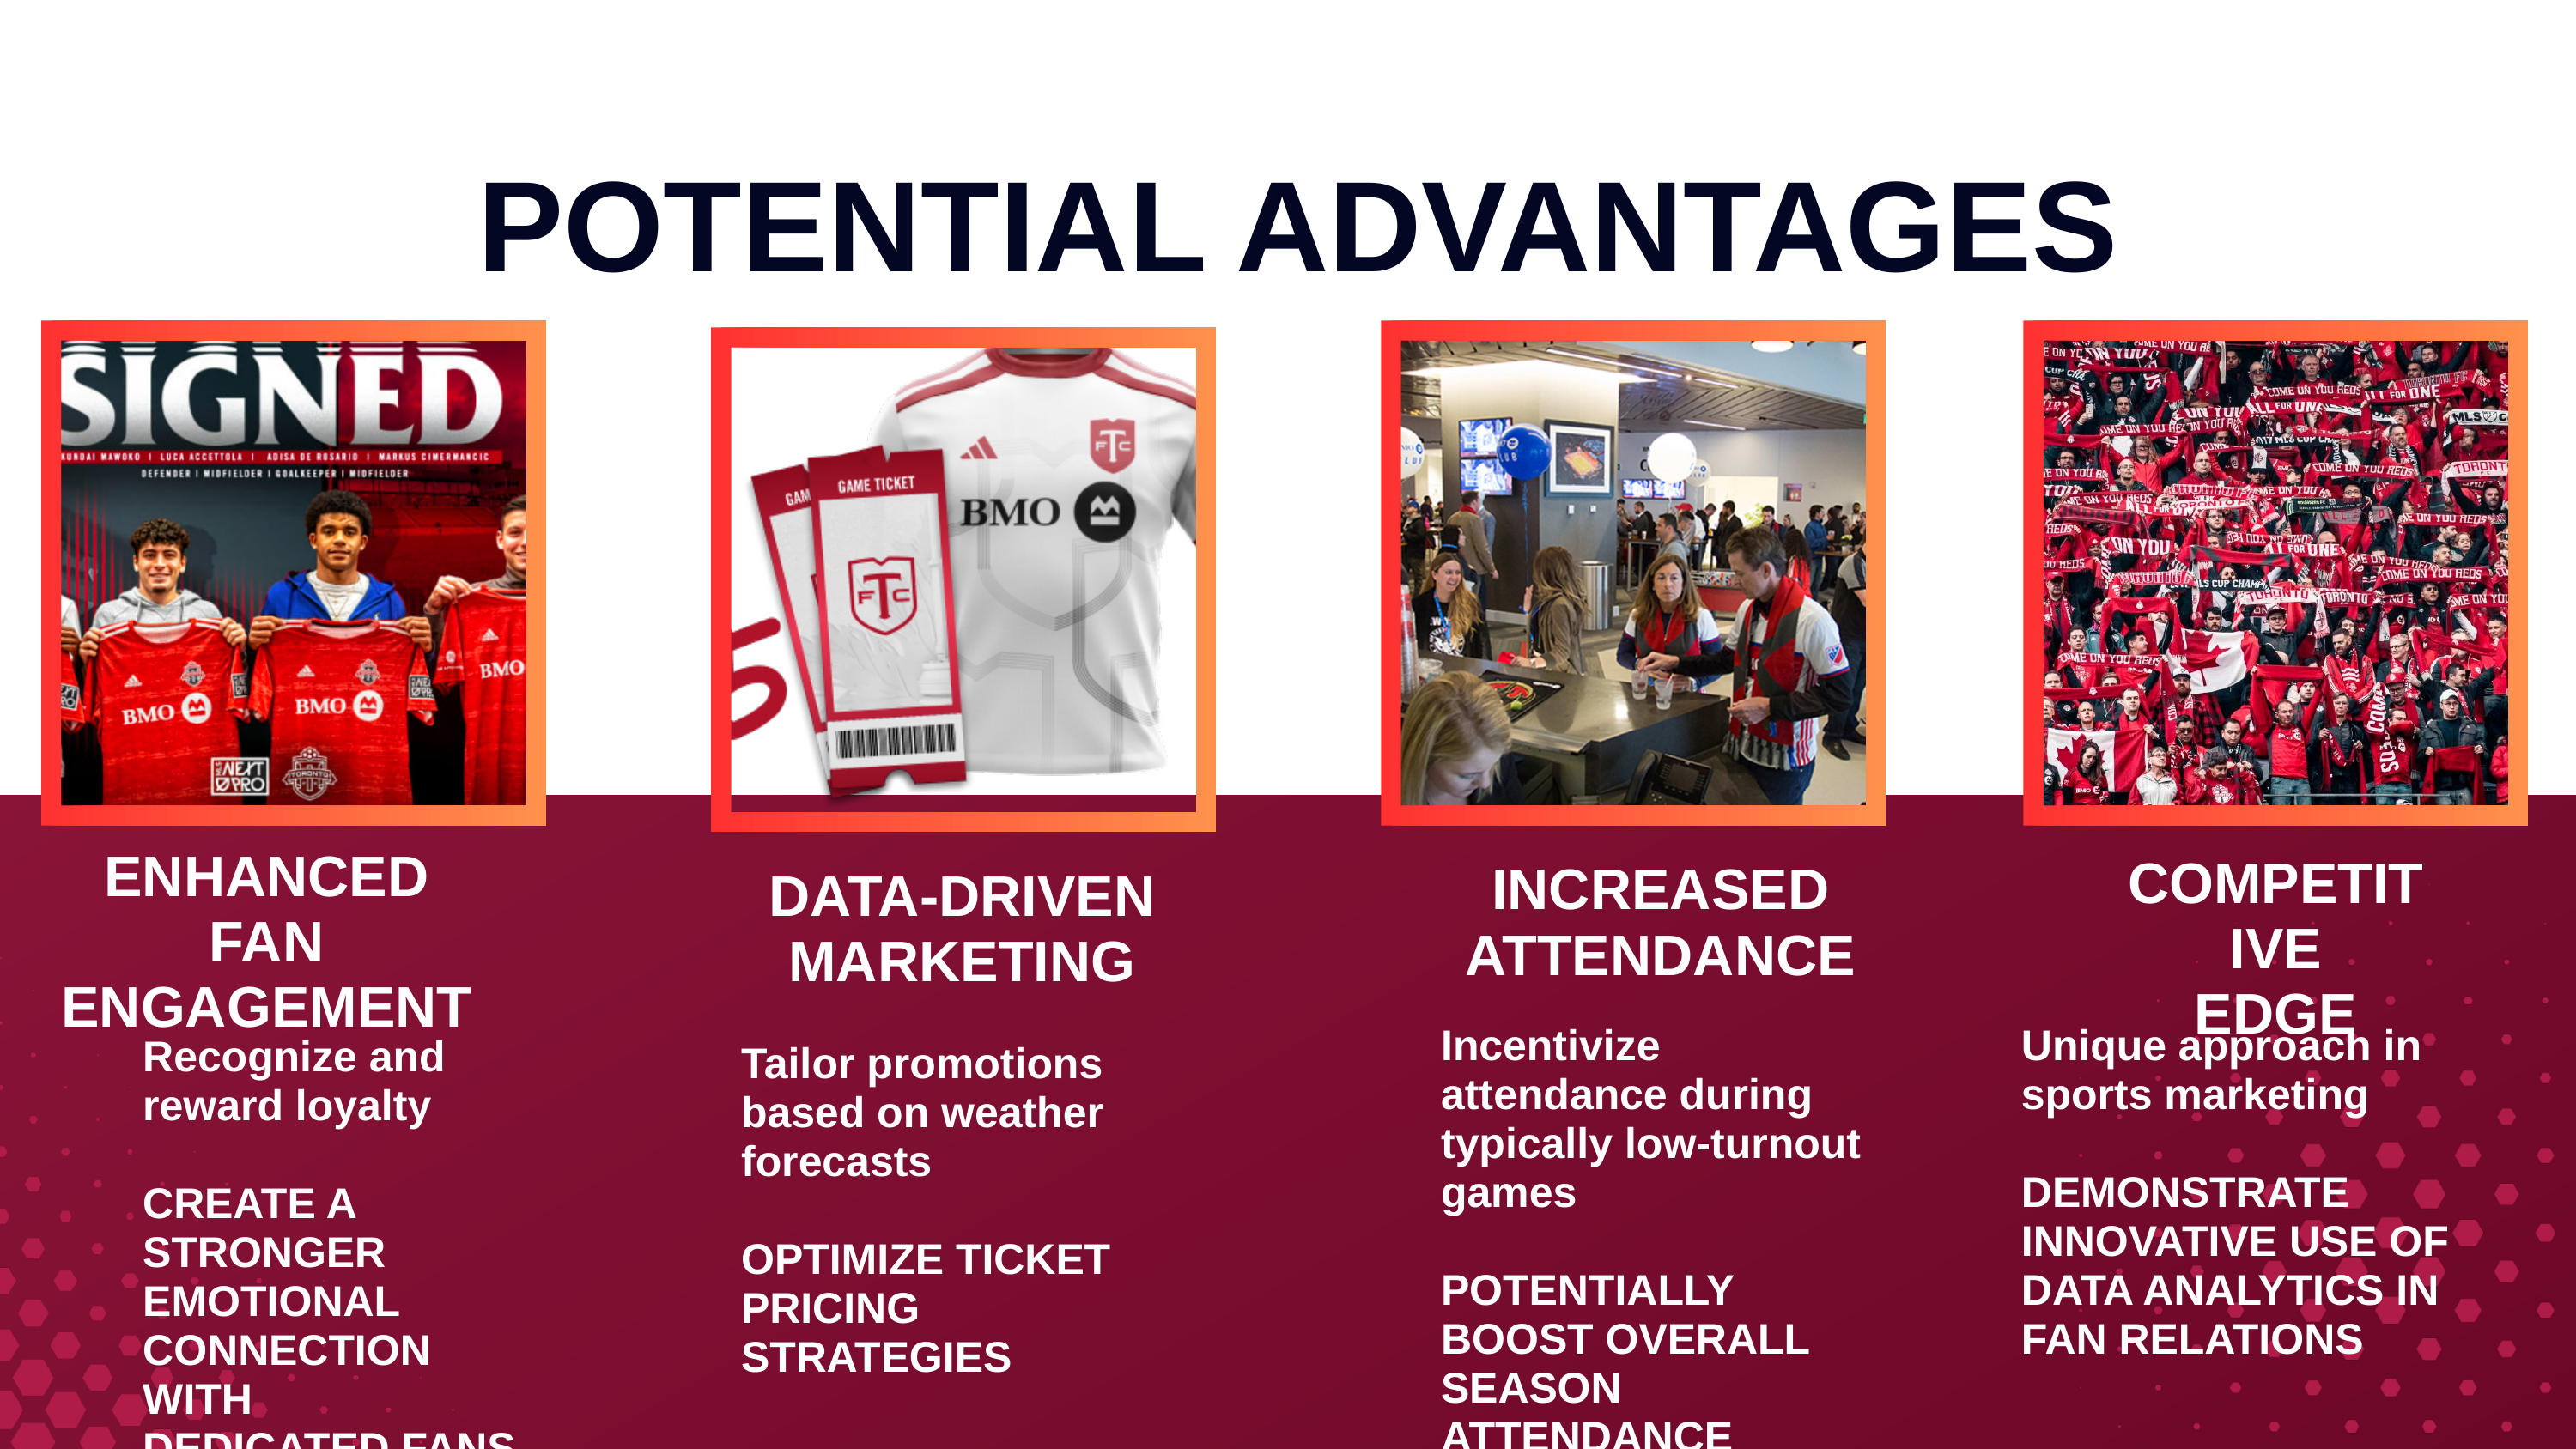

POTENTIAL ADVANTAGES

ENHANCED FAN ENGAGEMENT
COMPETITIVE
EDGE
INCREASED ATTENDANCE
DATA-DRIVEN MARKETING

Incentivize attendance during typically low-turnout games

POTENTIALLY BOOST OVERALL SEASON ATTENDANCE
Unique approach in sports marketing

DEMONSTRATE INNOVATIVE USE OF DATA ANALYTICS IN FAN RELATIONS
Recognize and
reward loyalty

CREATE A
STRONGER EMOTIONAL
CONNECTION WITH
DEDICATED FANS
Tailor promotions based on weather forecasts

OPTIMIZE TICKET PRICING STRATEGIES